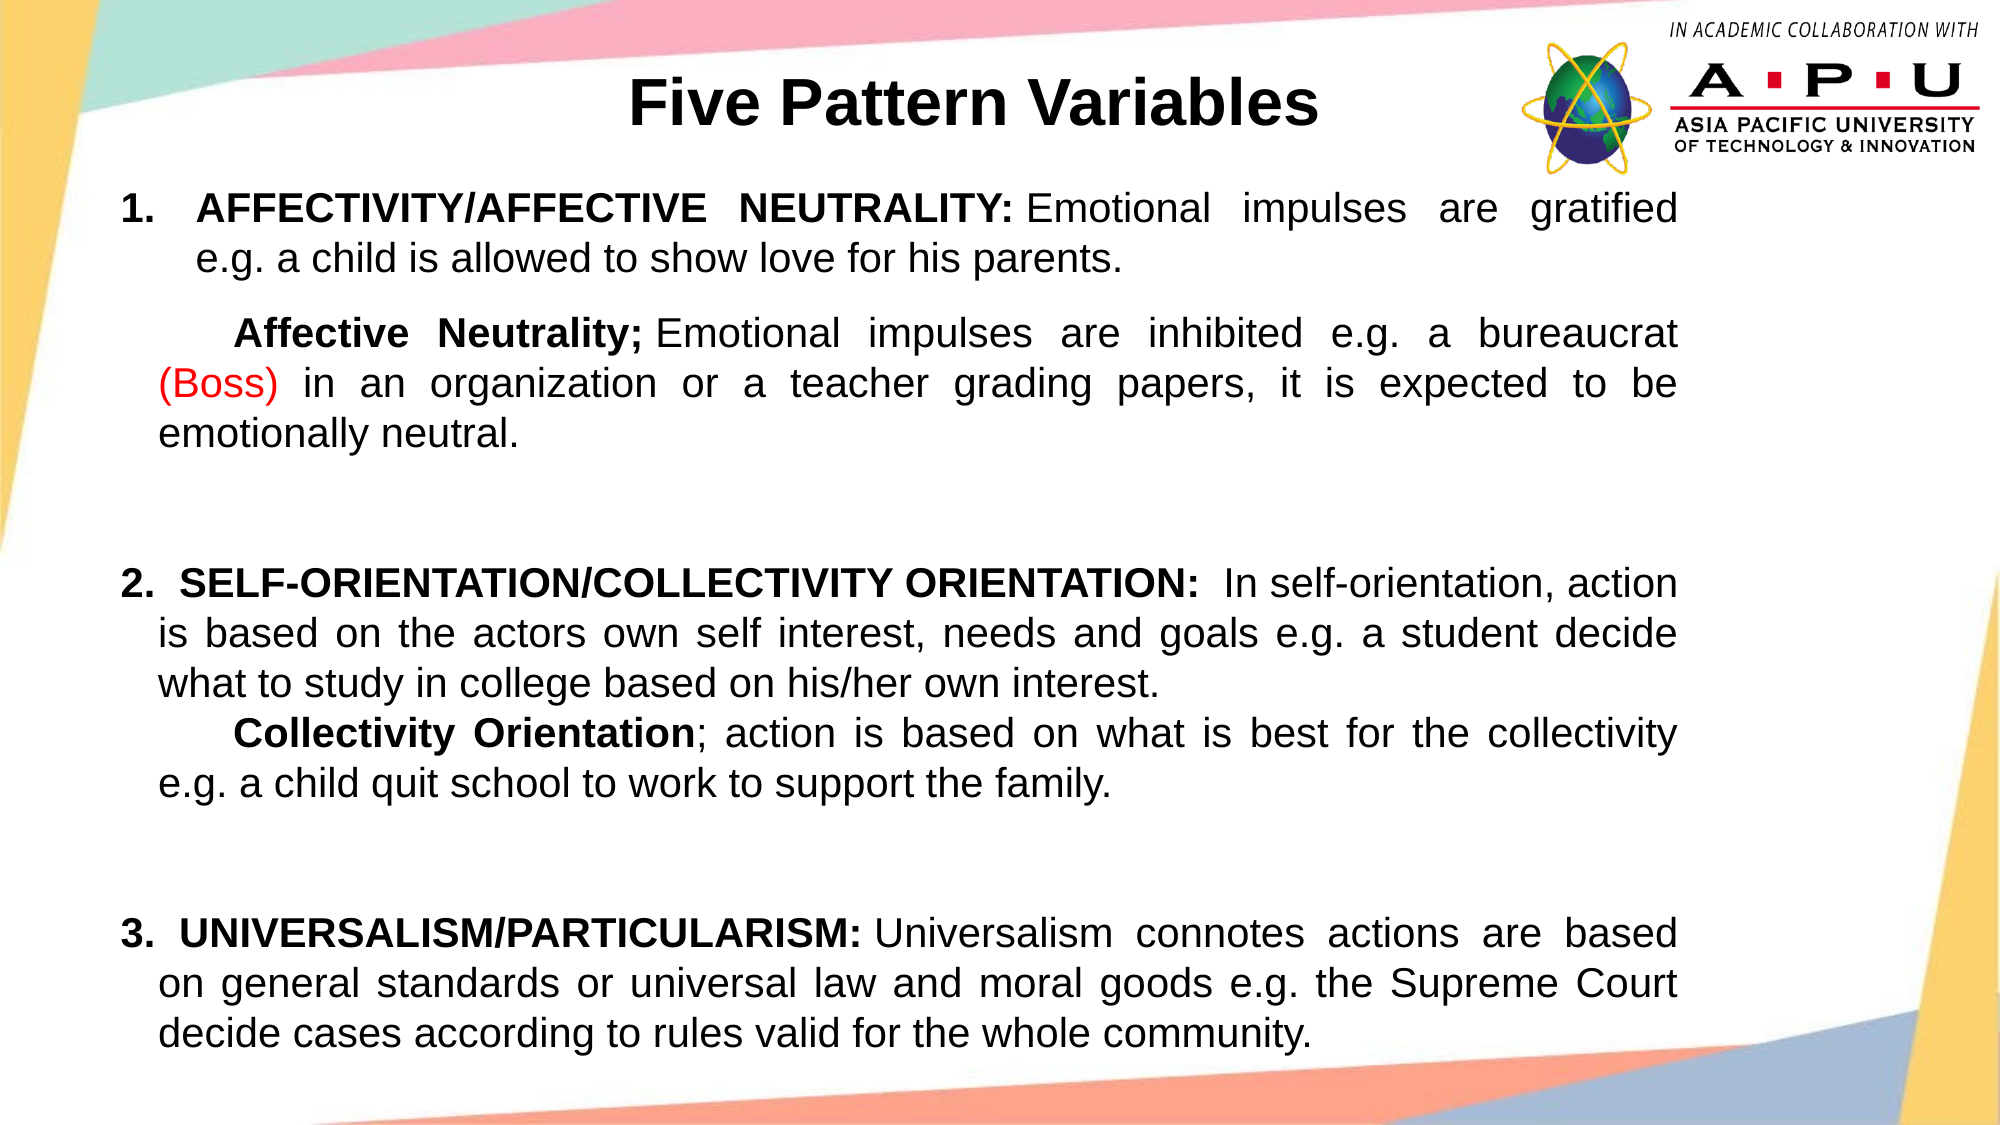

Five Pattern Variables
AFFECTIVITY/AFFECTIVE NEUTRALITY: Emotional impulses are gratified e.g. a child is allowed to show love for his parents.
Affective Neutrality; Emotional impulses are inhibited e.g. a bureaucrat (Boss) in an organization or a teacher grading papers, it is expected to be emotionally neutral.

2.     SELF-ORIENTATION/COLLECTIVITY ORIENTATION:  In self-orientation, action is based on the actors own self interest, needs and goals e.g. a student decide what to study in college based on his/her own interest.
Collectivity Orientation; action is based on what is best for the collectivity e.g. a child quit school to work to support the family.

3.     UNIVERSALISM/PARTICULARISM: Universalism connotes actions are based on general standards or universal law and moral goods e.g. the Supreme Court decide cases according to rules valid for the whole community.